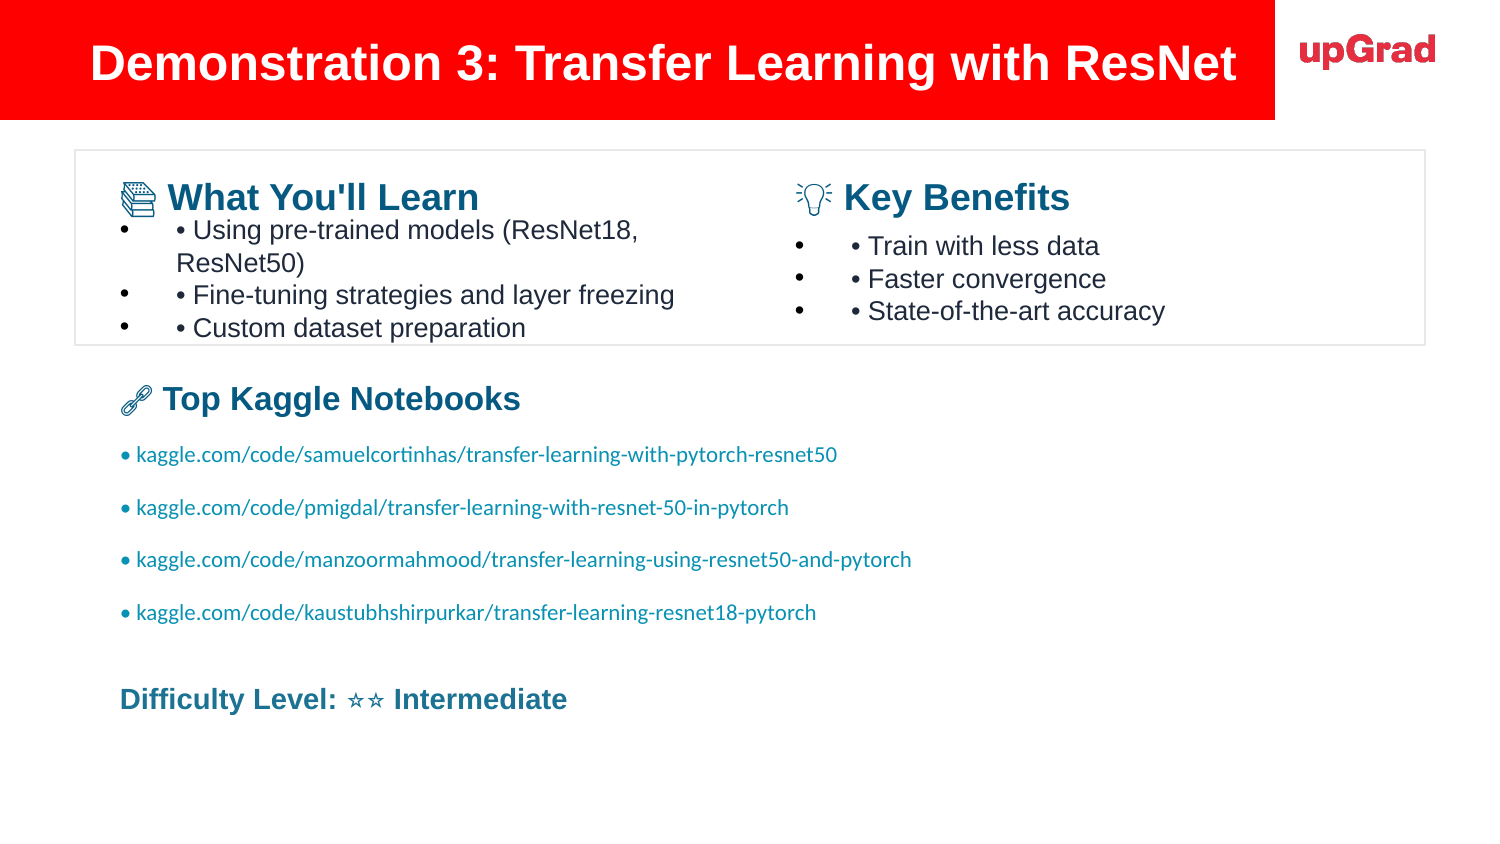

Demonstration 3: Transfer Learning with ResNet

📚 What You'll Learn
💡 Key Benefits
• Using pre-trained models (ResNet18, ResNet50)
• Fine-tuning strategies and layer freezing
• Custom dataset preparation
• Train with less data
• Faster convergence
• State-of-the-art accuracy
🔗 Top Kaggle Notebooks
• kaggle.com/code/samuelcortinhas/transfer-learning-with-pytorch-resnet50
• kaggle.com/code/pmigdal/transfer-learning-with-resnet-50-in-pytorch
• kaggle.com/code/manzoormahmood/transfer-learning-using-resnet50-and-pytorch
• kaggle.com/code/kaustubhshirpurkar/transfer-learning-resnet18-pytorch
Difficulty Level: ⭐⭐ Intermediate